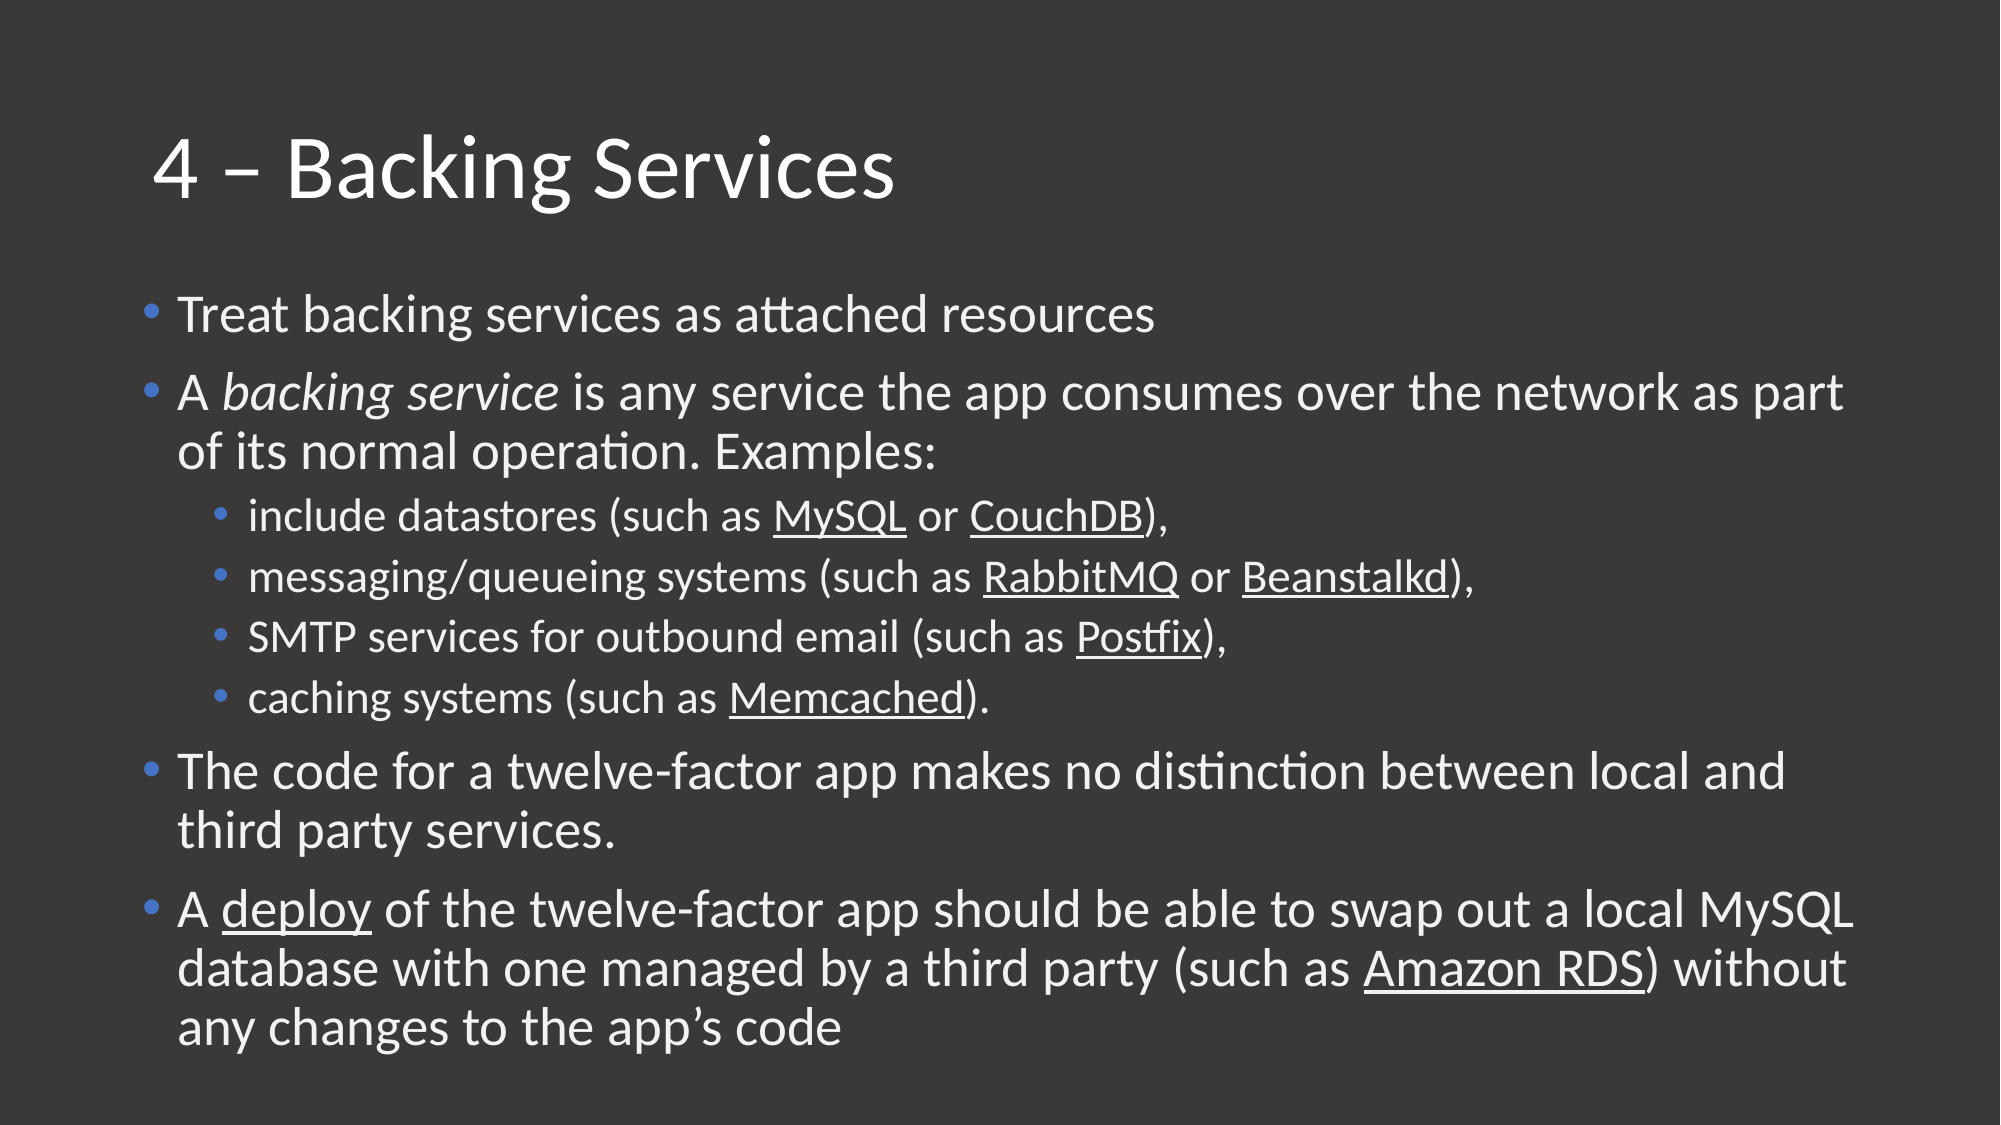

# 4 – Backing Services
Treat backing services as attached resources
A backing service is any service the app consumes over the network as part of its normal operation. Examples:
include datastores (such as MySQL or CouchDB),
messaging/queueing systems (such as RabbitMQ or Beanstalkd),
SMTP services for outbound email (such as Postfix),
caching systems (such as Memcached).
The code for a twelve-factor app makes no distinction between local and third party services.
A deploy of the twelve-factor app should be able to swap out a local MySQL database with one managed by a third party (such as Amazon RDS) without any changes to the app’s code